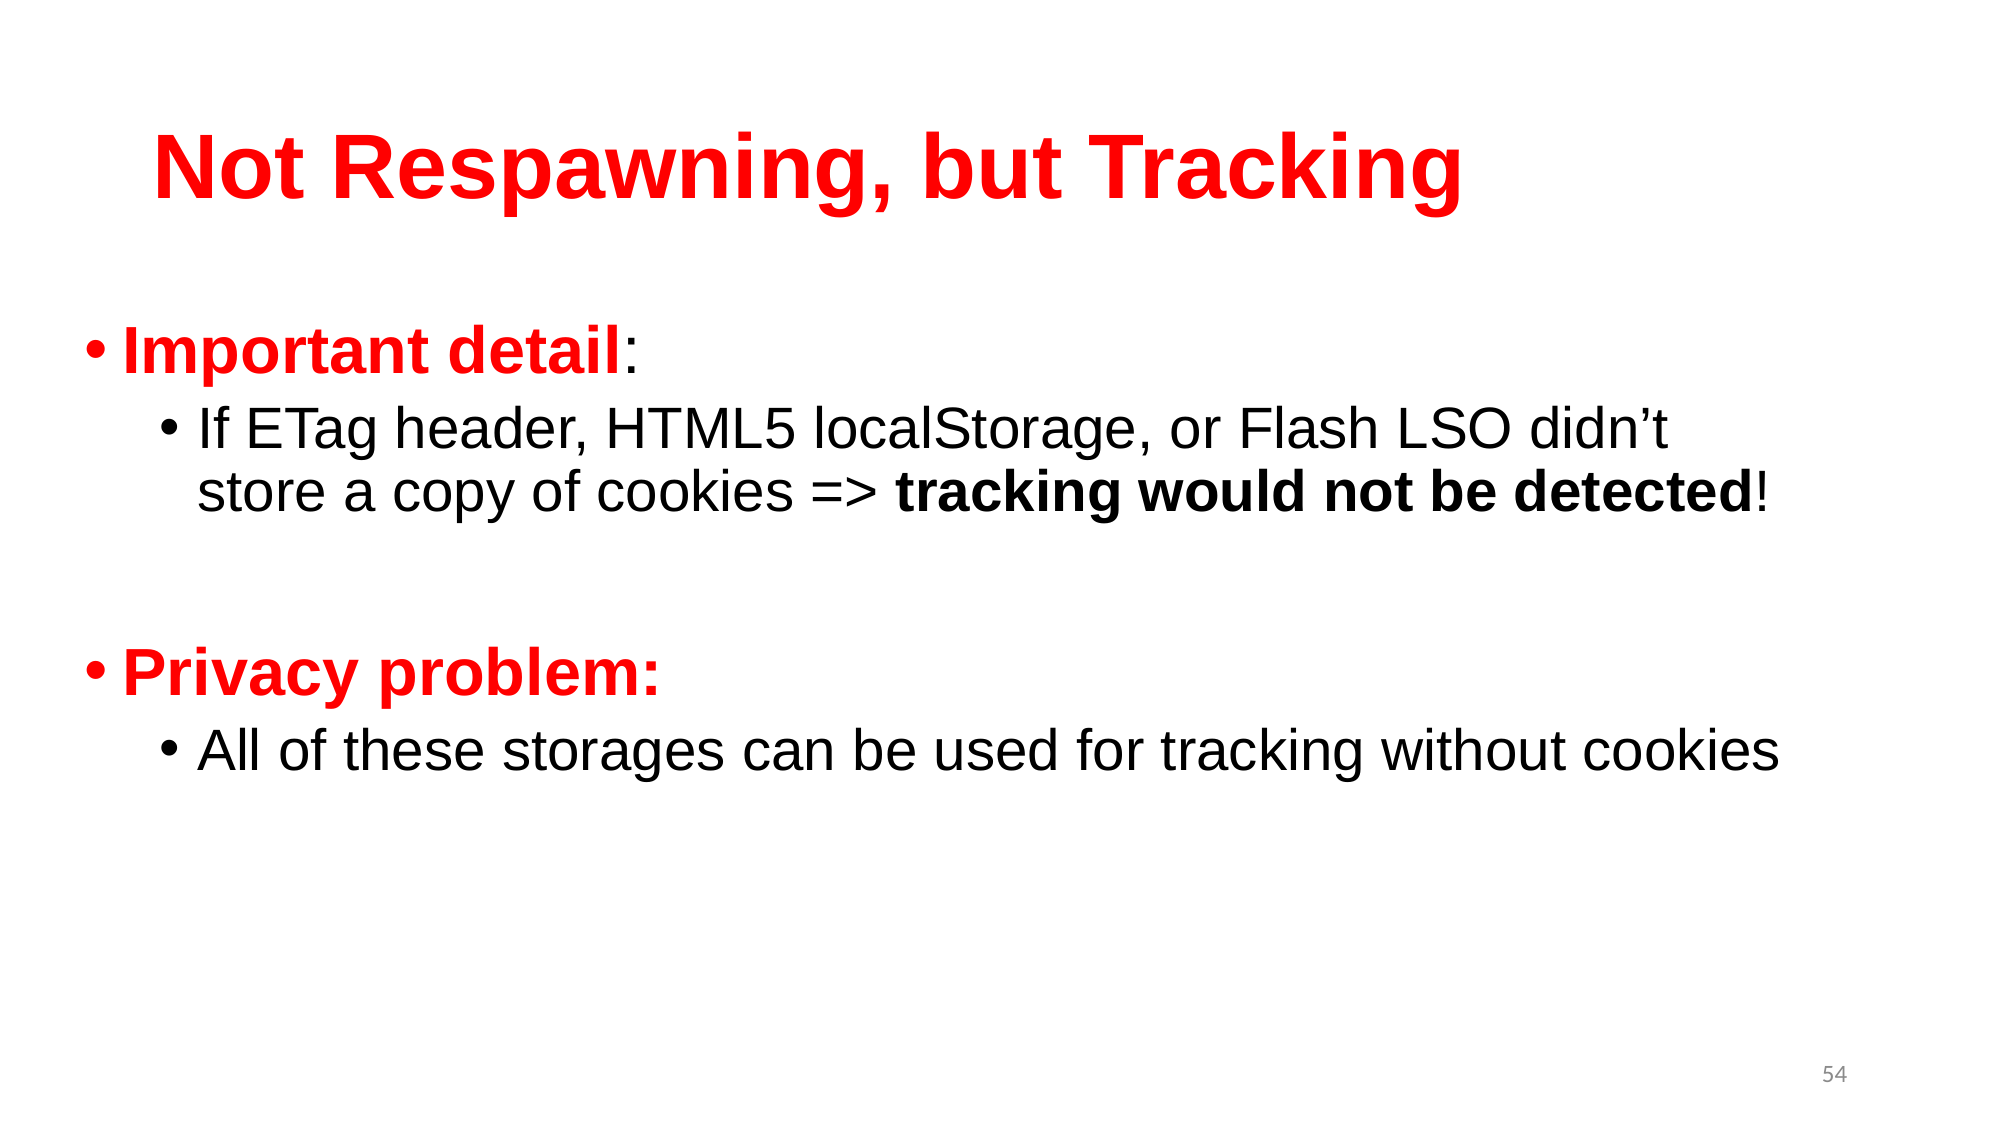

# Not Respawning, but Tracking
Important detail:
If ETag header, HTML5 localStorage, or Flash LSO didn’t store a copy of cookies => tracking would not be detected!

Privacy problem:
All of these storages can be used for tracking without cookies
54